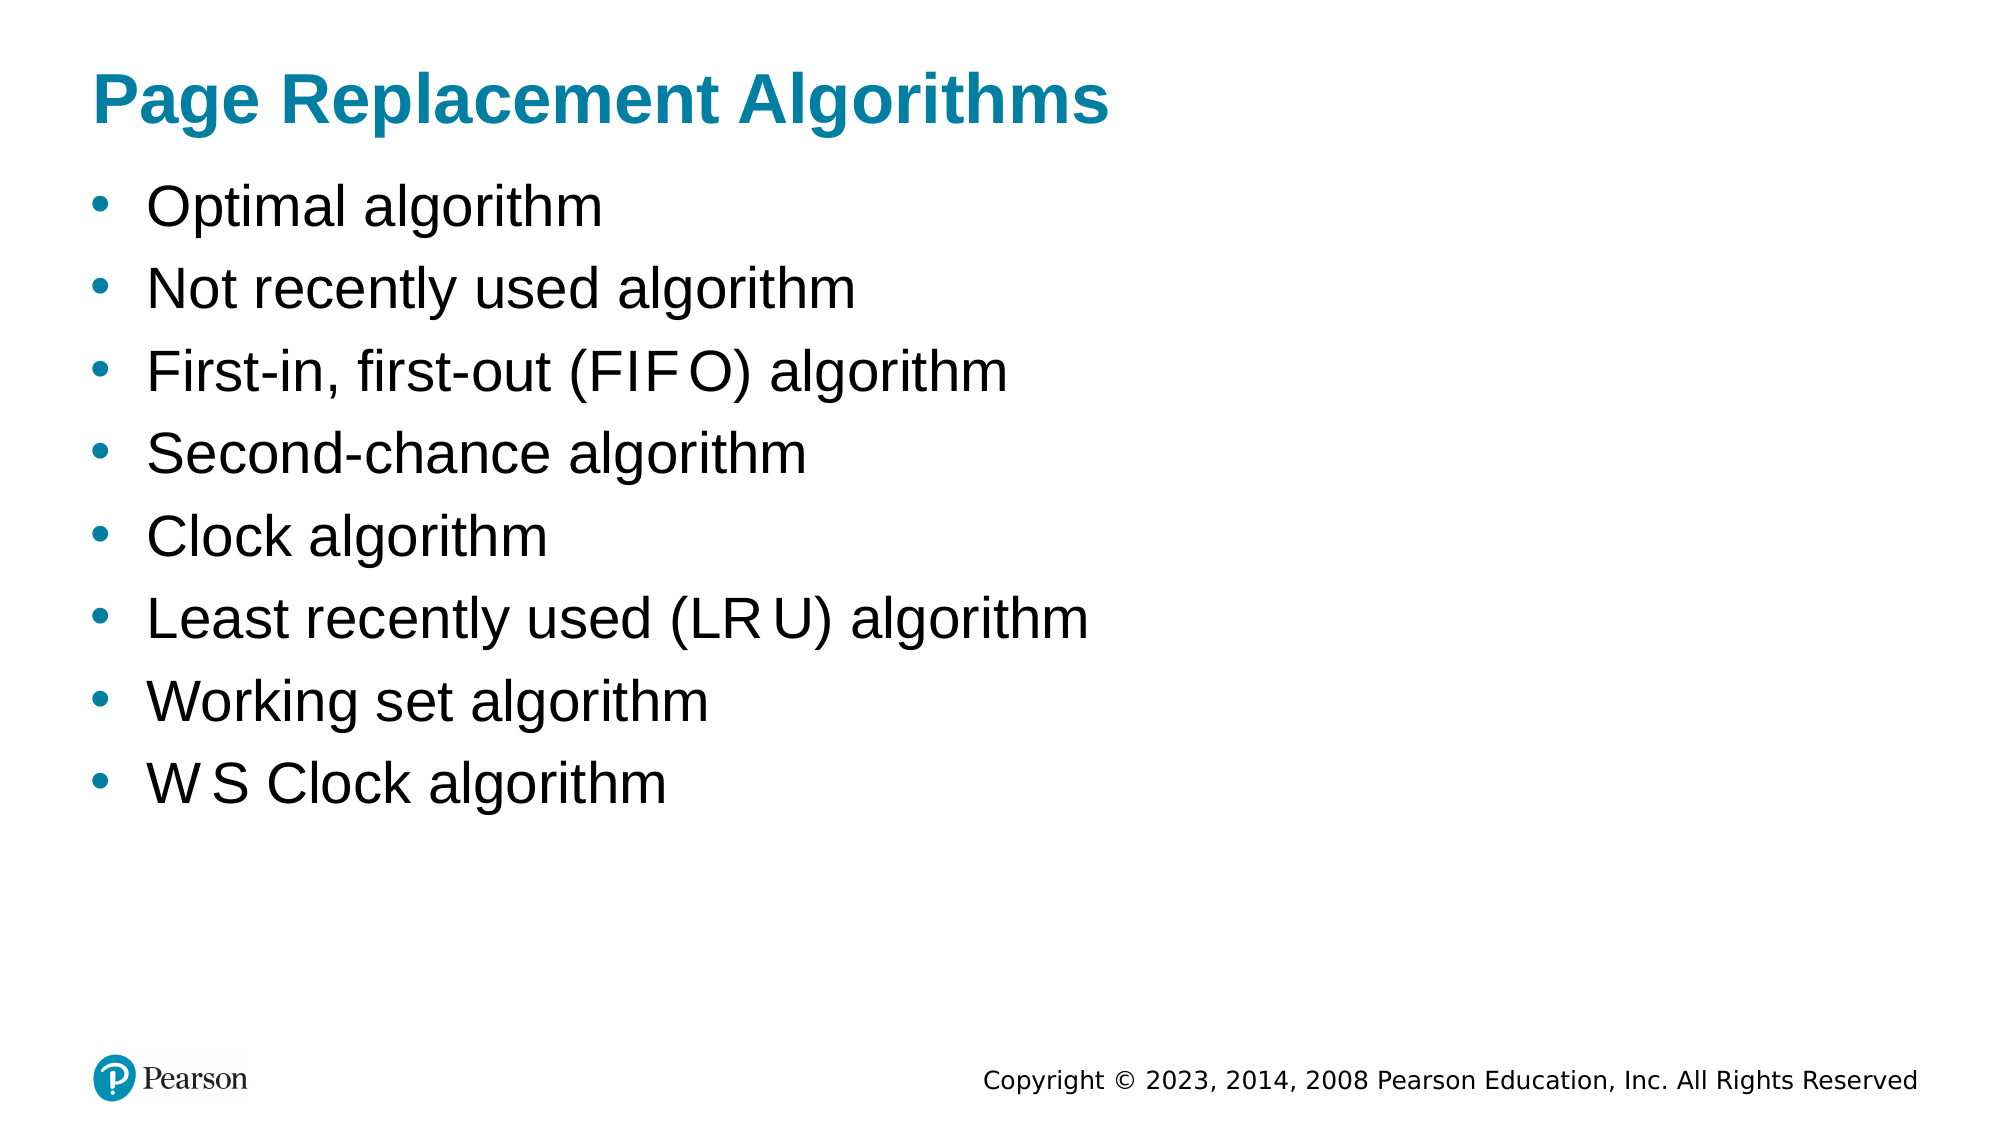

# Page Replacement Algorithms
Optimal algorithm
Not recently used algorithm
First-in, first-out (F I F O) algorithm
Second-chance algorithm
Clock algorithm
Least recently used (L R U) algorithm
Working set algorithm
W S Clock algorithm